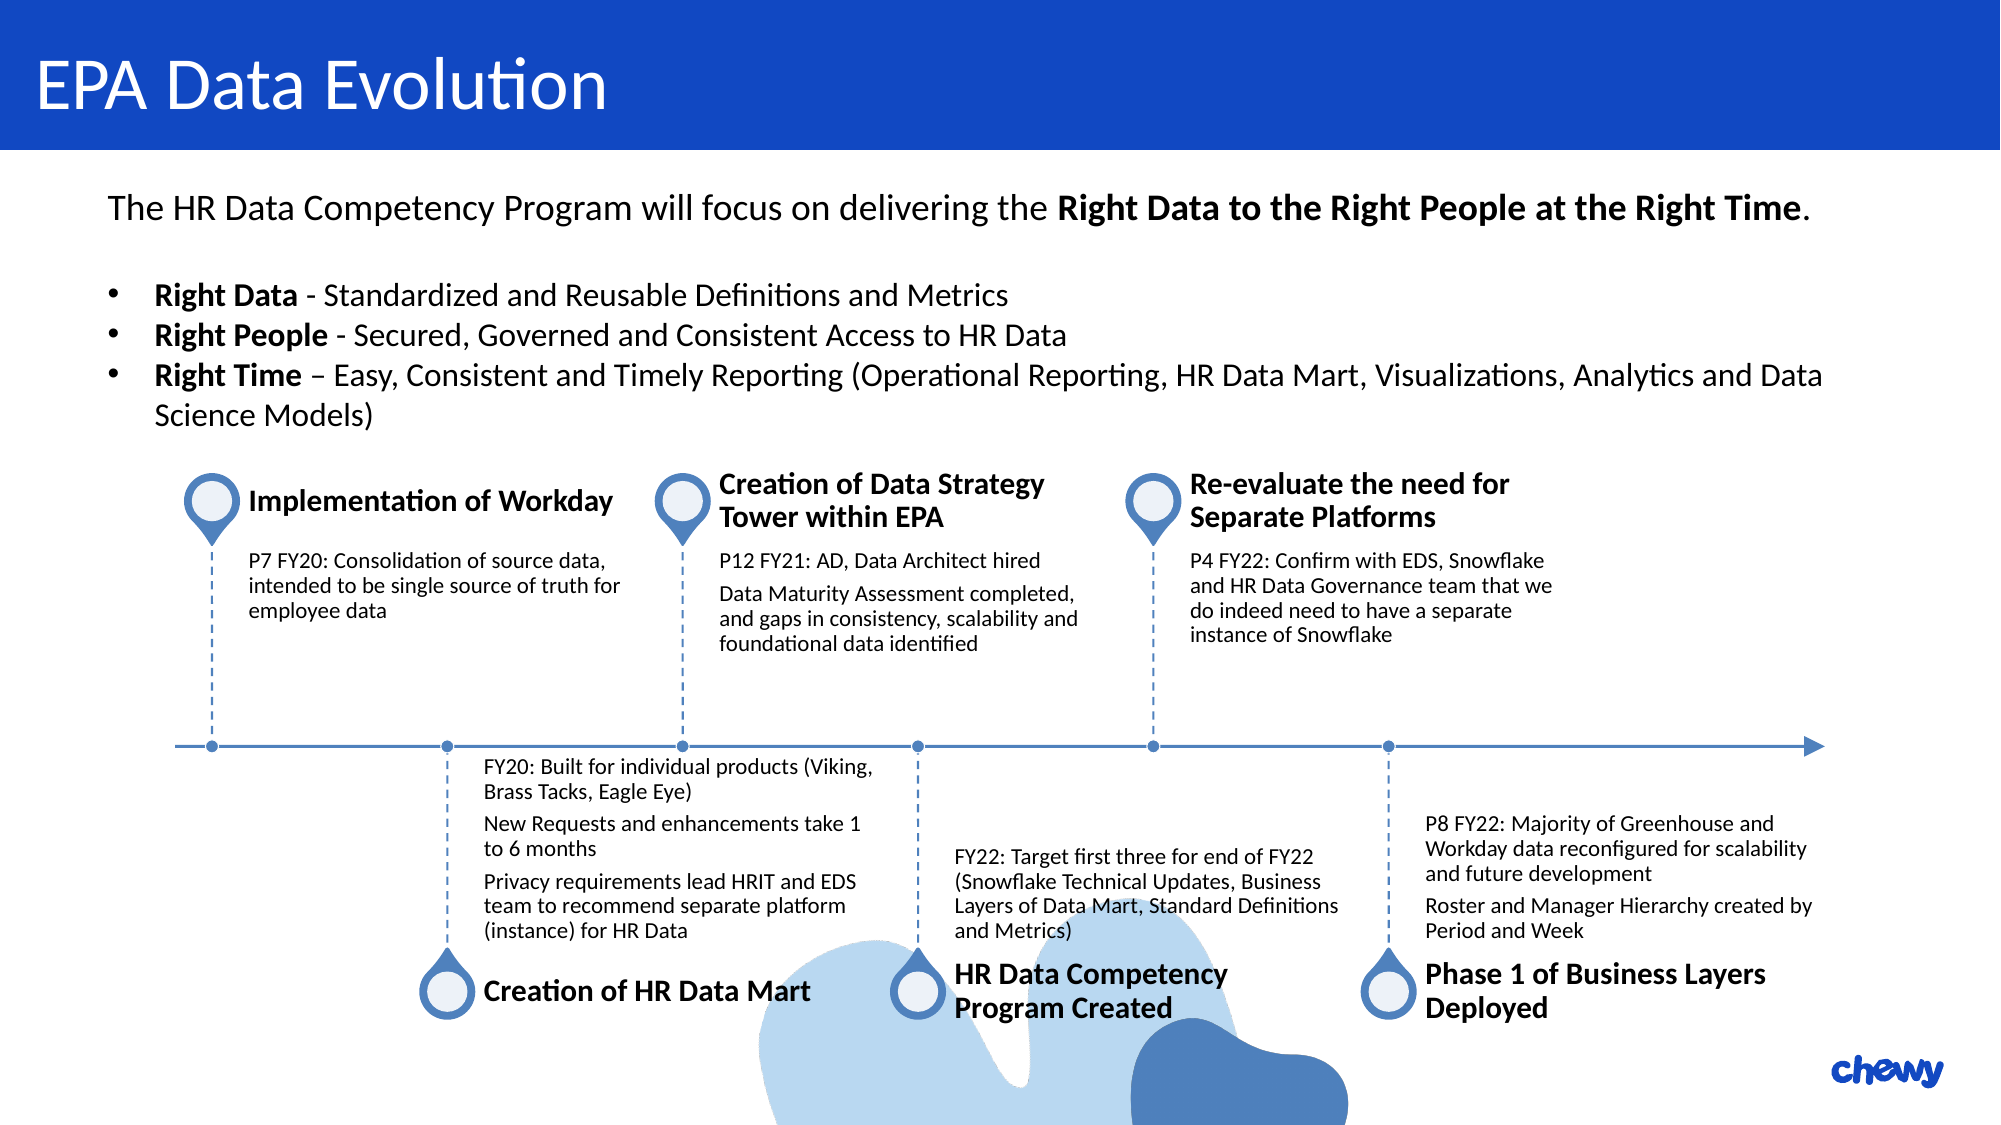

EPA Data Evolution
The HR Data Competency Program will focus on delivering the Right Data to the Right People at the Right Time.

Right Data - Standardized and Reusable Definitions and Metrics
Right People - Secured, Governed and Consistent Access to HR Data
Right Time – Easy, Consistent and Timely Reporting (Operational Reporting, HR Data Mart, Visualizations, Analytics and Data Science Models)
P7 FY20: Consolidation of source data, intended to be single source of truth for employee data
Implementation of Workday
FY20: Built for individual products (Viking, Brass Tacks, Eagle Eye)
New Requests and enhancements take 1 to 6 months
Privacy requirements lead HRIT and EDS team to recommend separate platform (instance) for HR Data
Creation of HR Data Mart
P12 FY21: AD, Data Architect hired
Data Maturity Assessment completed, and gaps in consistency, scalability and foundational data identified
Creation of Data Strategy Tower within EPA
FY22: Target first three for end of FY22 (Snowflake Technical Updates, Business Layers of Data Mart, Standard Definitions and Metrics)
HR Data Competency Program Created
P4 FY22: Confirm with EDS, Snowflake and HR Data Governance team that we do indeed need to have a separate instance of Snowflake
Re-evaluate the need for Separate Platforms
P8 FY22: Majority of Greenhouse and Workday data reconfigured for scalability and future development
Roster and Manager Hierarchy created by Period and Week
Phase 1 of Business Layers Deployed